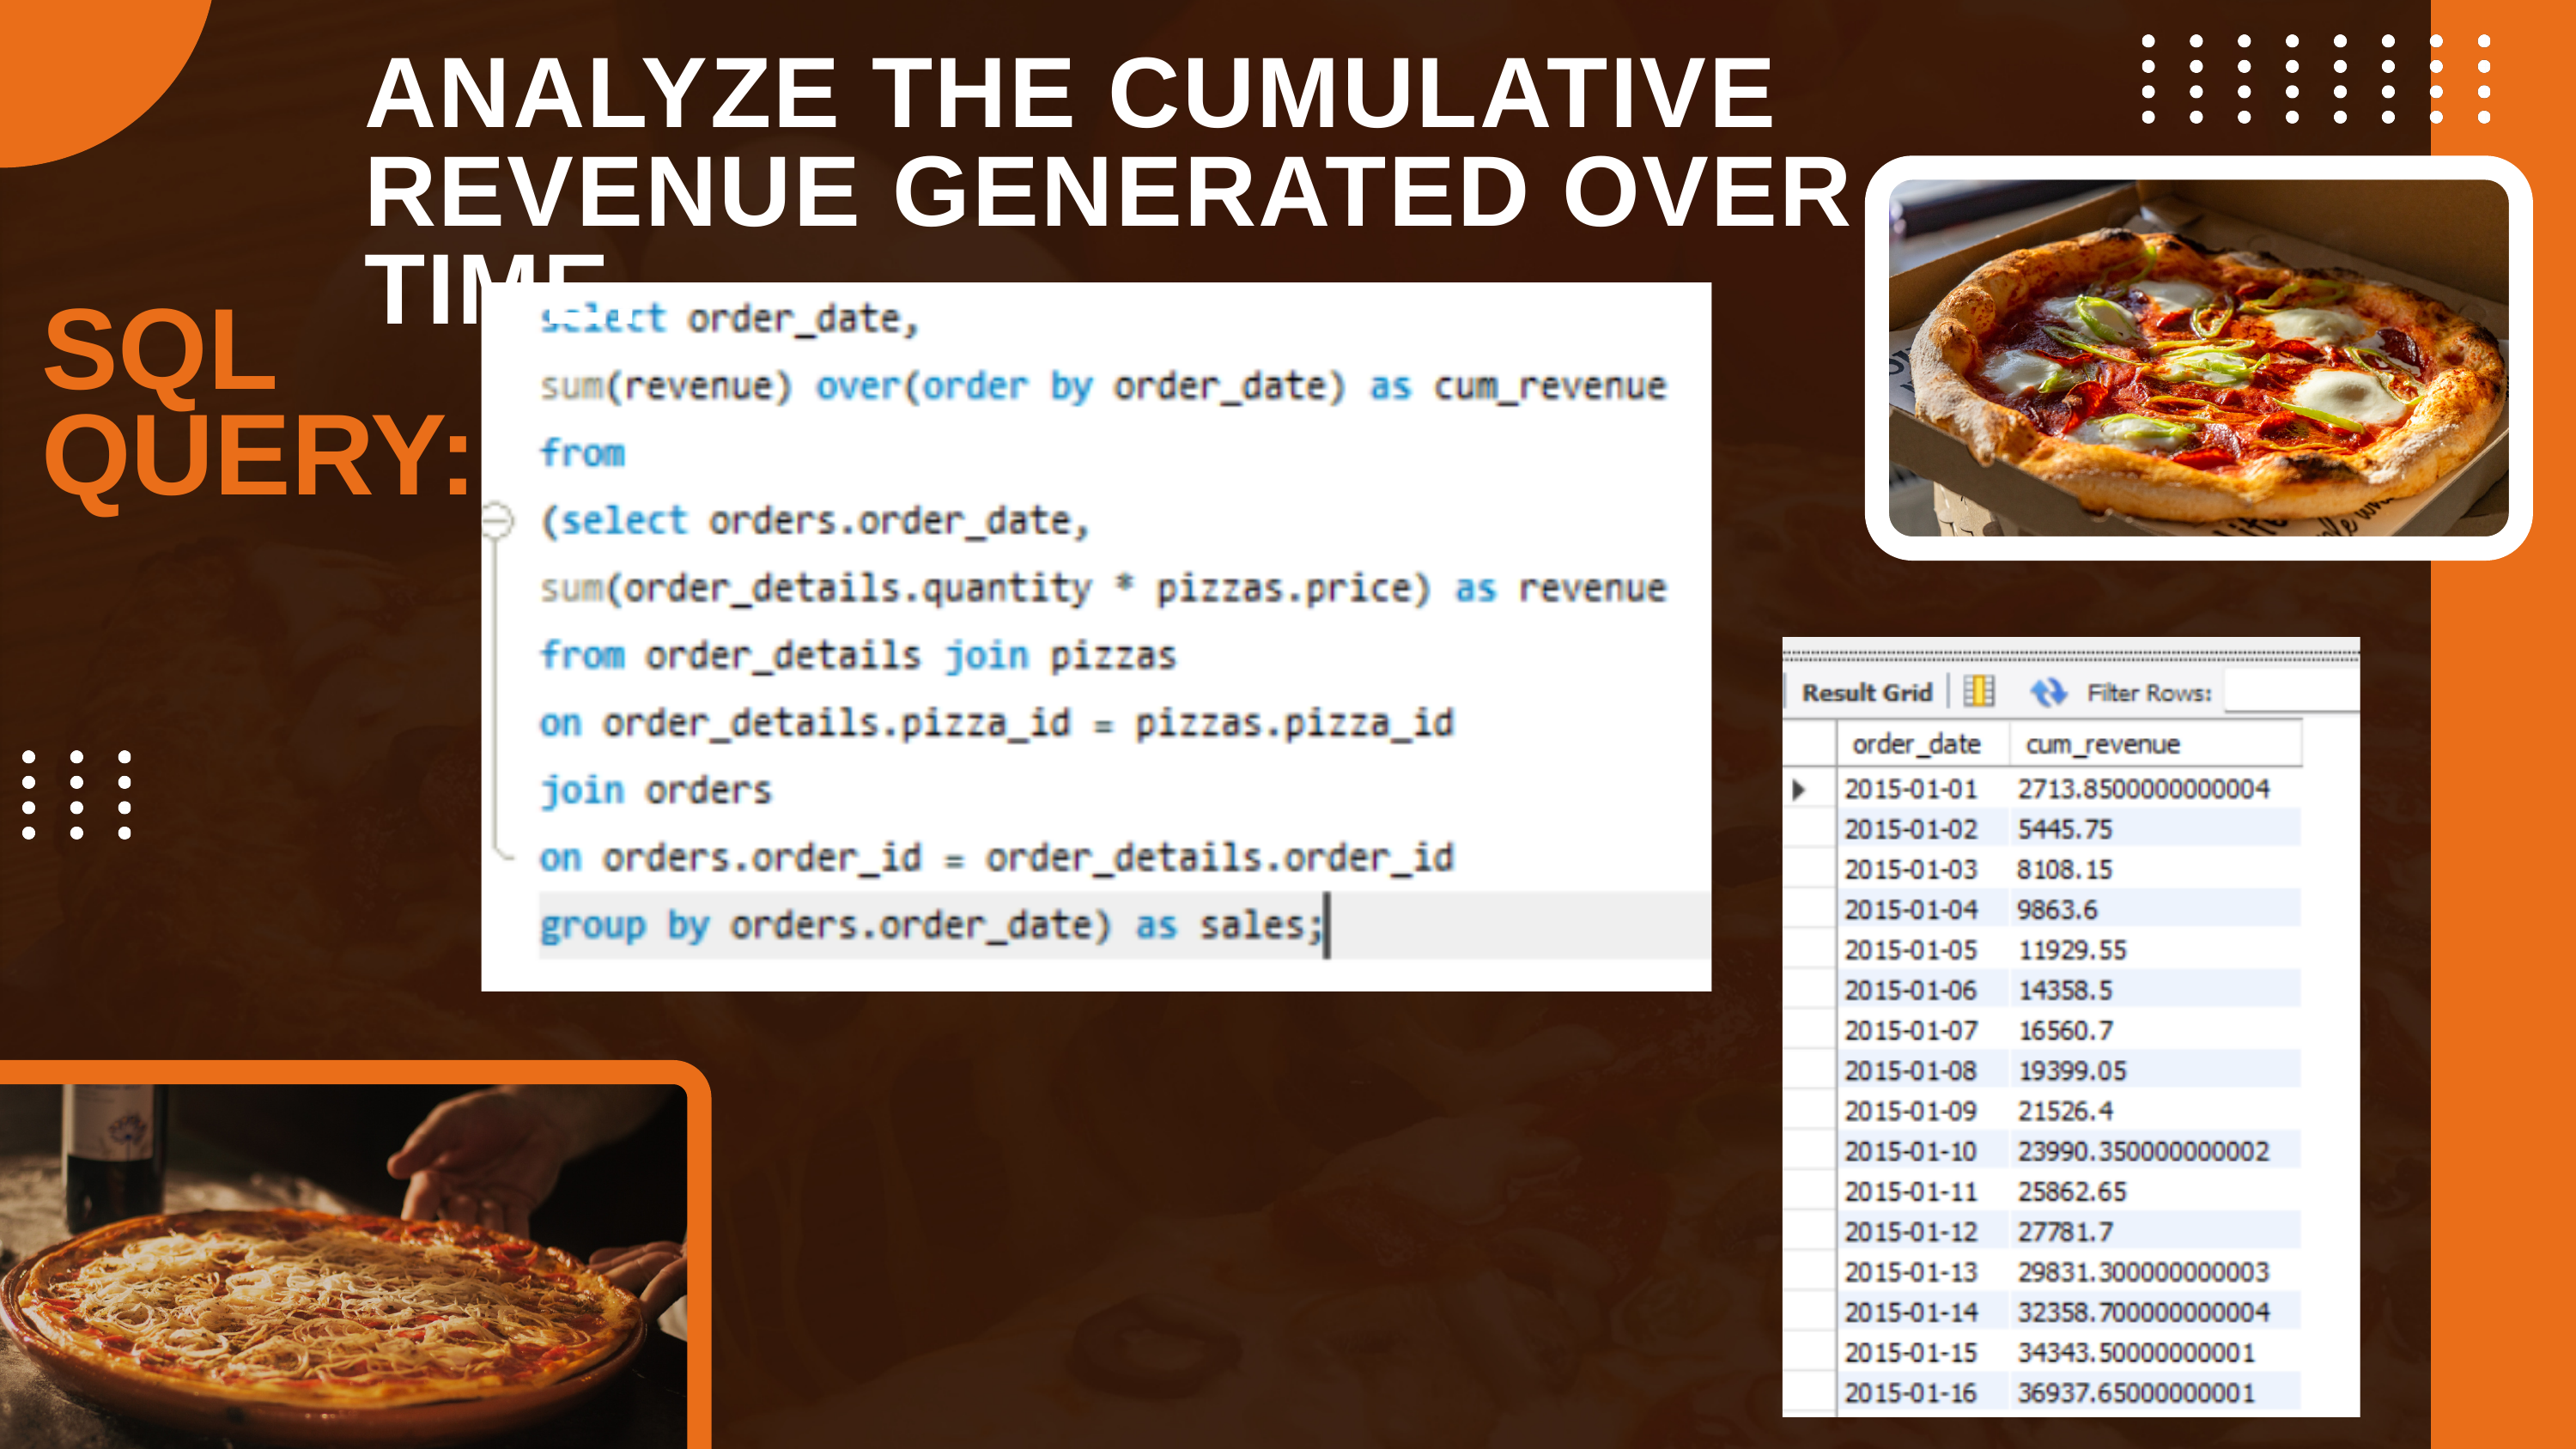

ANALYZE THE CUMULATIVE REVENUE GENERATED OVER TIME.

SQL QUERY: